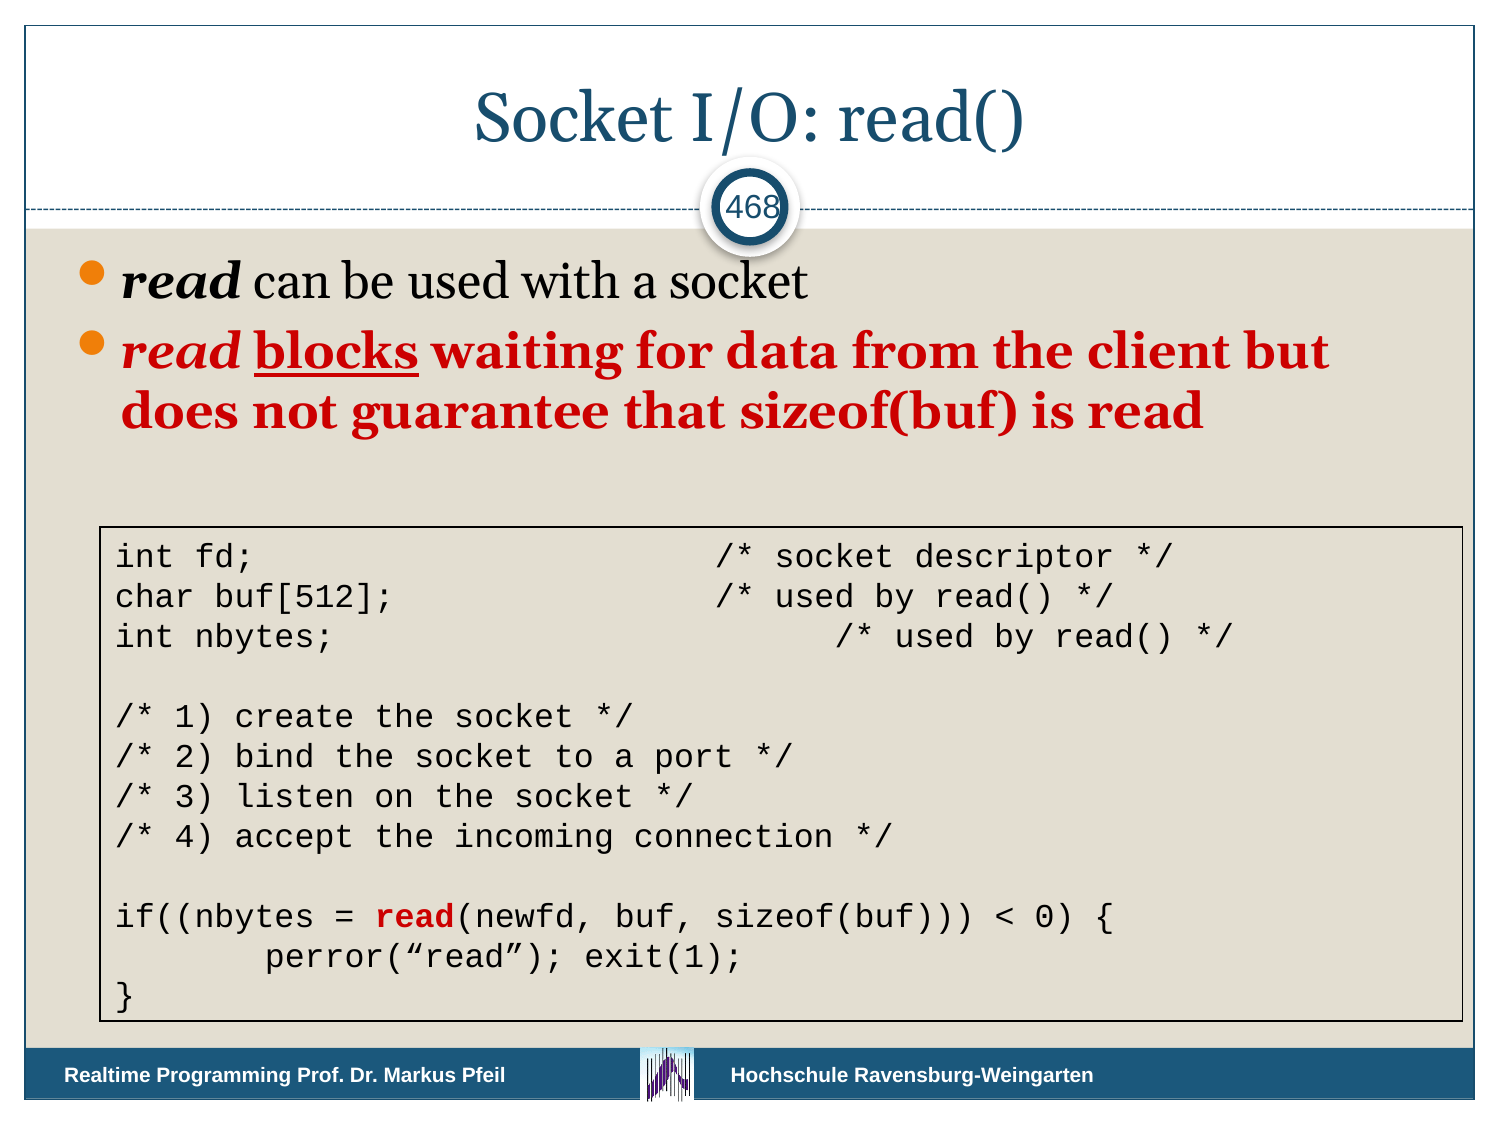

# Socket I/O: read()
468
read can be used with a socket
read blocks waiting for data from the client but does not guarantee that sizeof(buf) is read
int fd;				/* socket descriptor */
char buf[512];			/* used by read() */
int nbytes;			      /* used by read() */

/* 1) create the socket */
/* 2) bind the socket to a port */
/* 3) listen on the socket */
/* 4) accept the incoming connection */

if((nbytes = read(newfd, buf, sizeof(buf))) < 0) {
	perror(“read”); exit(1);
}

Realtime Programming Prof. Dr. Markus Pfeil